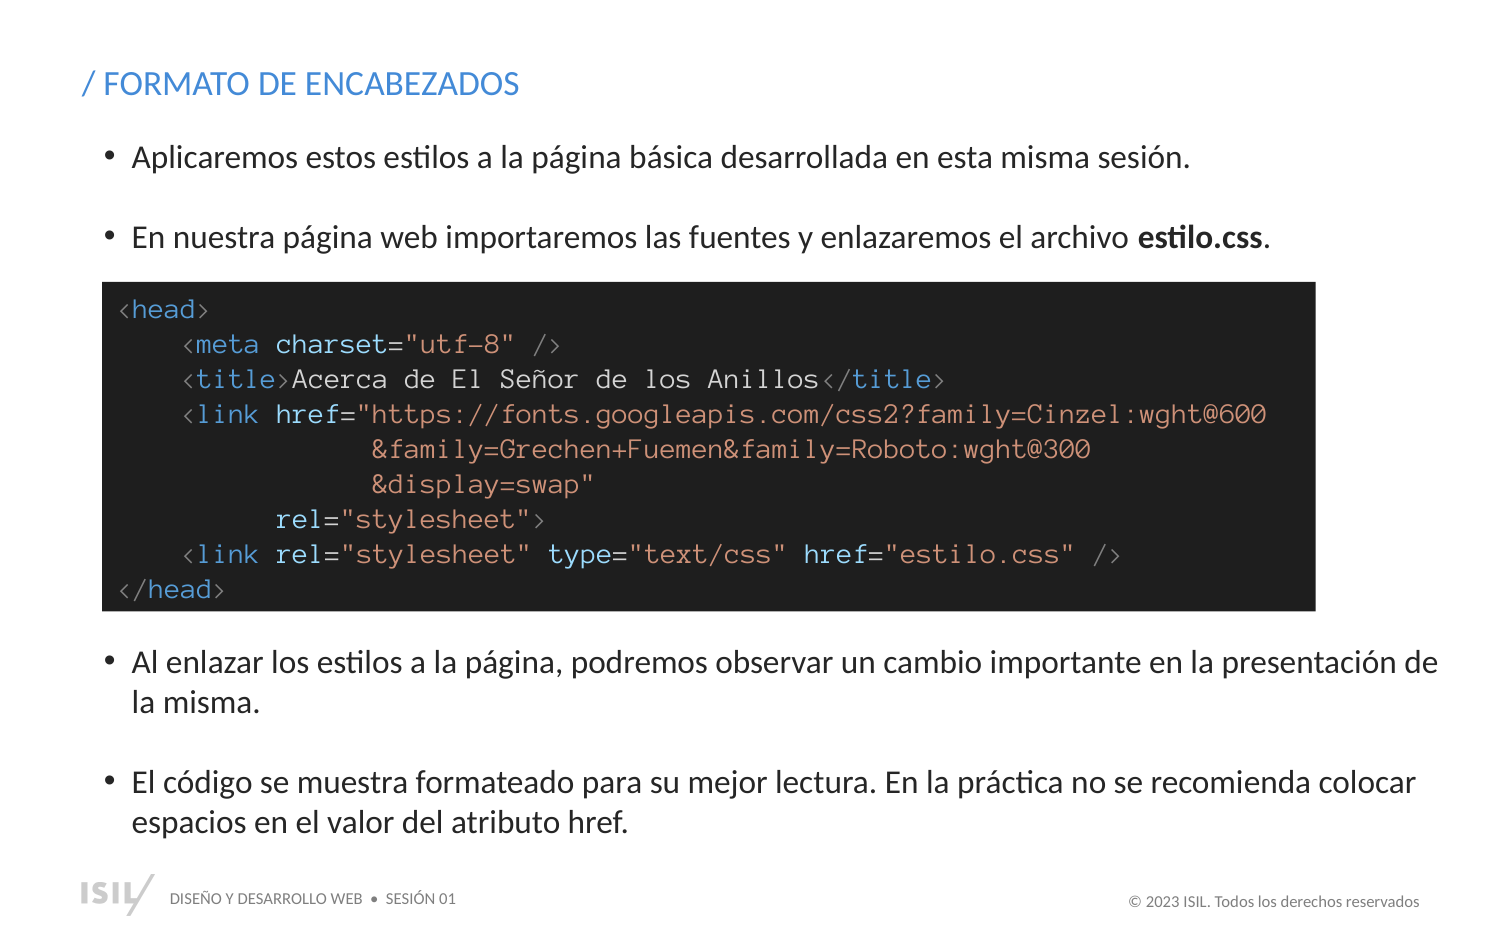

/ FORMATO DE ENCABEZADOS
Aplicaremos estos estilos a la página básica desarrollada en esta misma sesión.

En nuestra página web importaremos las fuentes y enlazaremos el archivo estilo.css.
<head>
    <meta charset="utf-8" />
    <title>Acerca de El Señor de los Anillos</title>
    <link href="https://fonts.googleapis.com/css2?family=Cinzel:wght@600
                &family=Grechen+Fuemen&family=Roboto:wght@300
                &display=swap"
          rel="stylesheet">
    <link rel="stylesheet" type="text/css" href="estilo.css" />
</head>
Al enlazar los estilos a la página, podremos observar un cambio importante en la presentación de la misma.

El código se muestra formateado para su mejor lectura. En la práctica no se recomienda colocar espacios en el valor del atributo href.